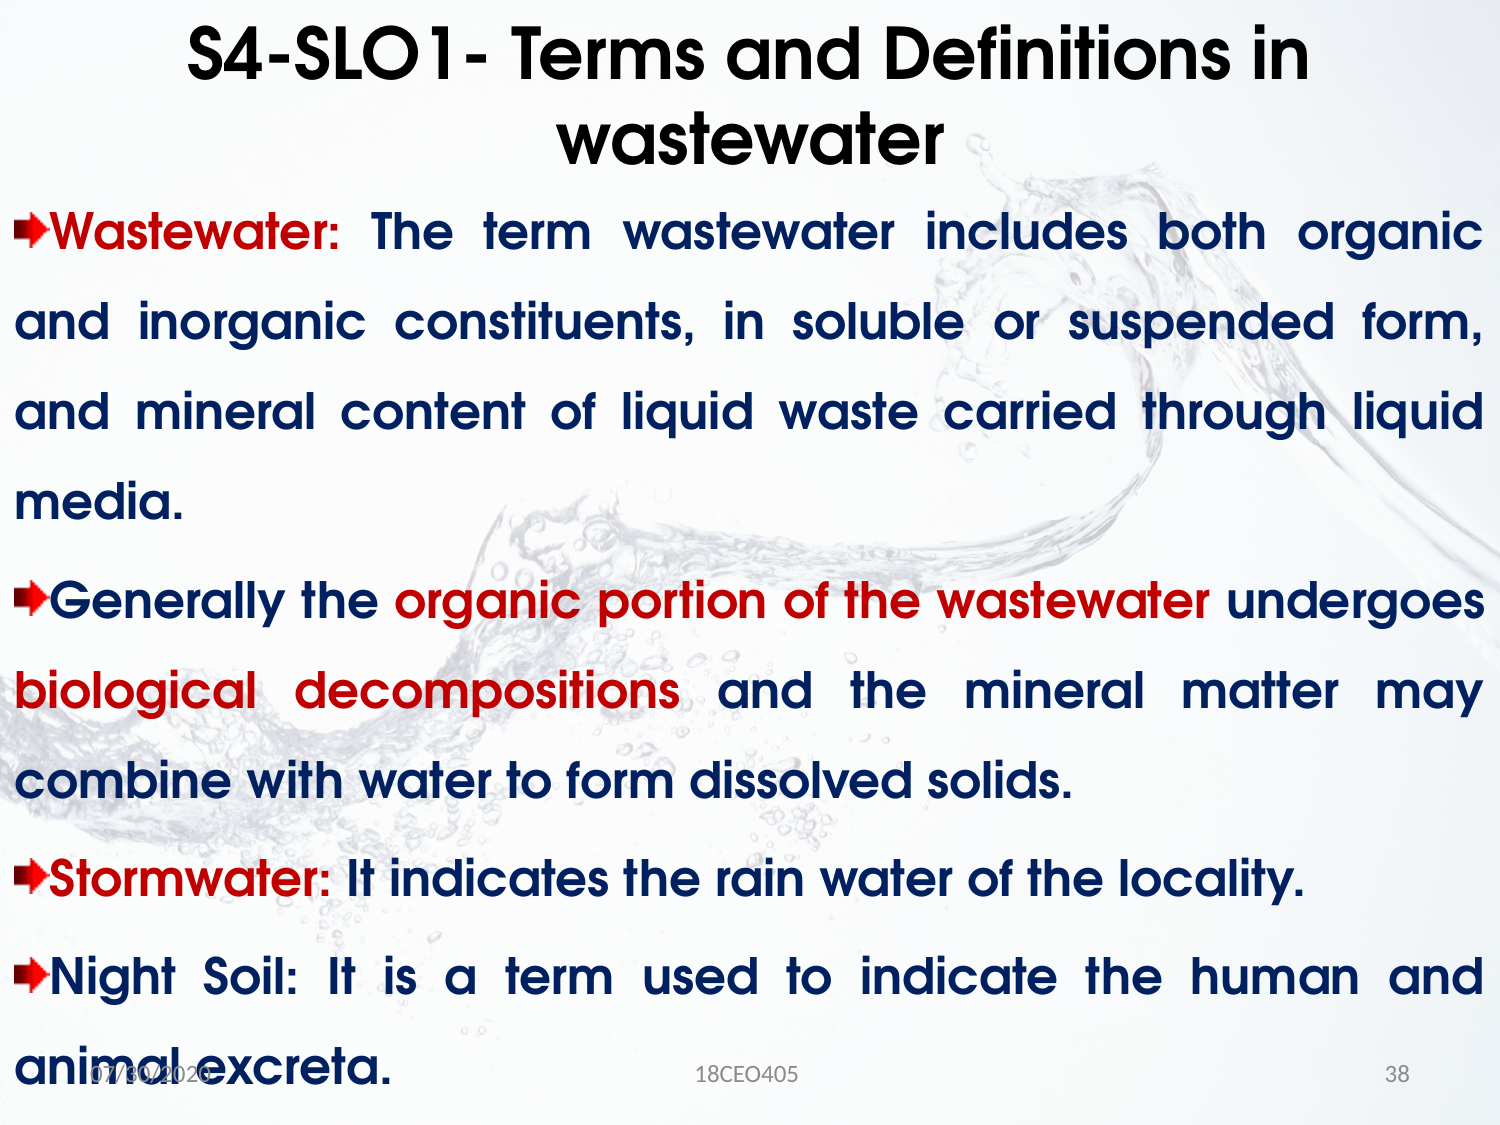

S4-SLO1- Terms and Definitions in wastewater
Wastewater: The term wastewater includes both organic and inorganic constituents, in soluble or suspended form, and mineral content of liquid waste carried through liquid media.
Generally the organic portion of the wastewater undergoes biological decompositions and the mineral matter may combine with water to form dissolved solids.
Stormwater: It indicates the rain water of the locality.
Night Soil: It is a term used to indicate the human and animal excreta.

07/30/2020
18CEO405
38